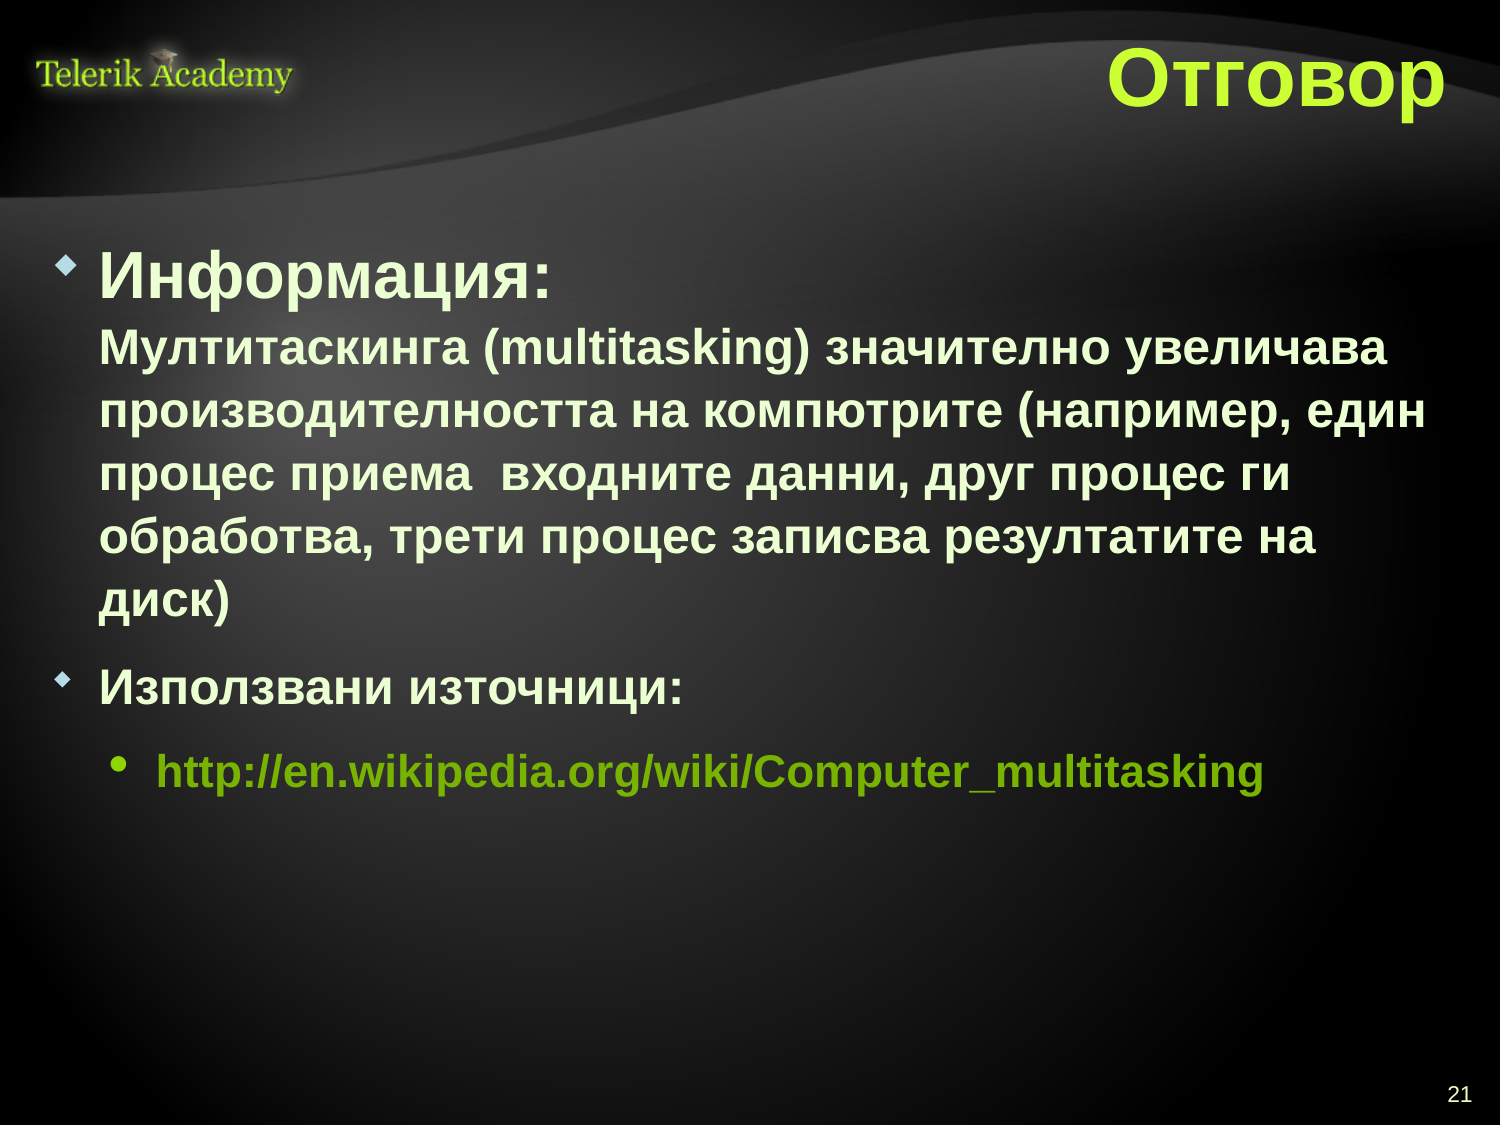

# Отговор

Информация:
Мултитаскинга (multitasking) значително увеличава производителността на компютрите (например, един процес приема  входните данни, друг процес ги обработва, трети процес записва резултатите на диск)
Използвани източници:
http://en.wikipedia.org/wiki/Computer_multitasking

21